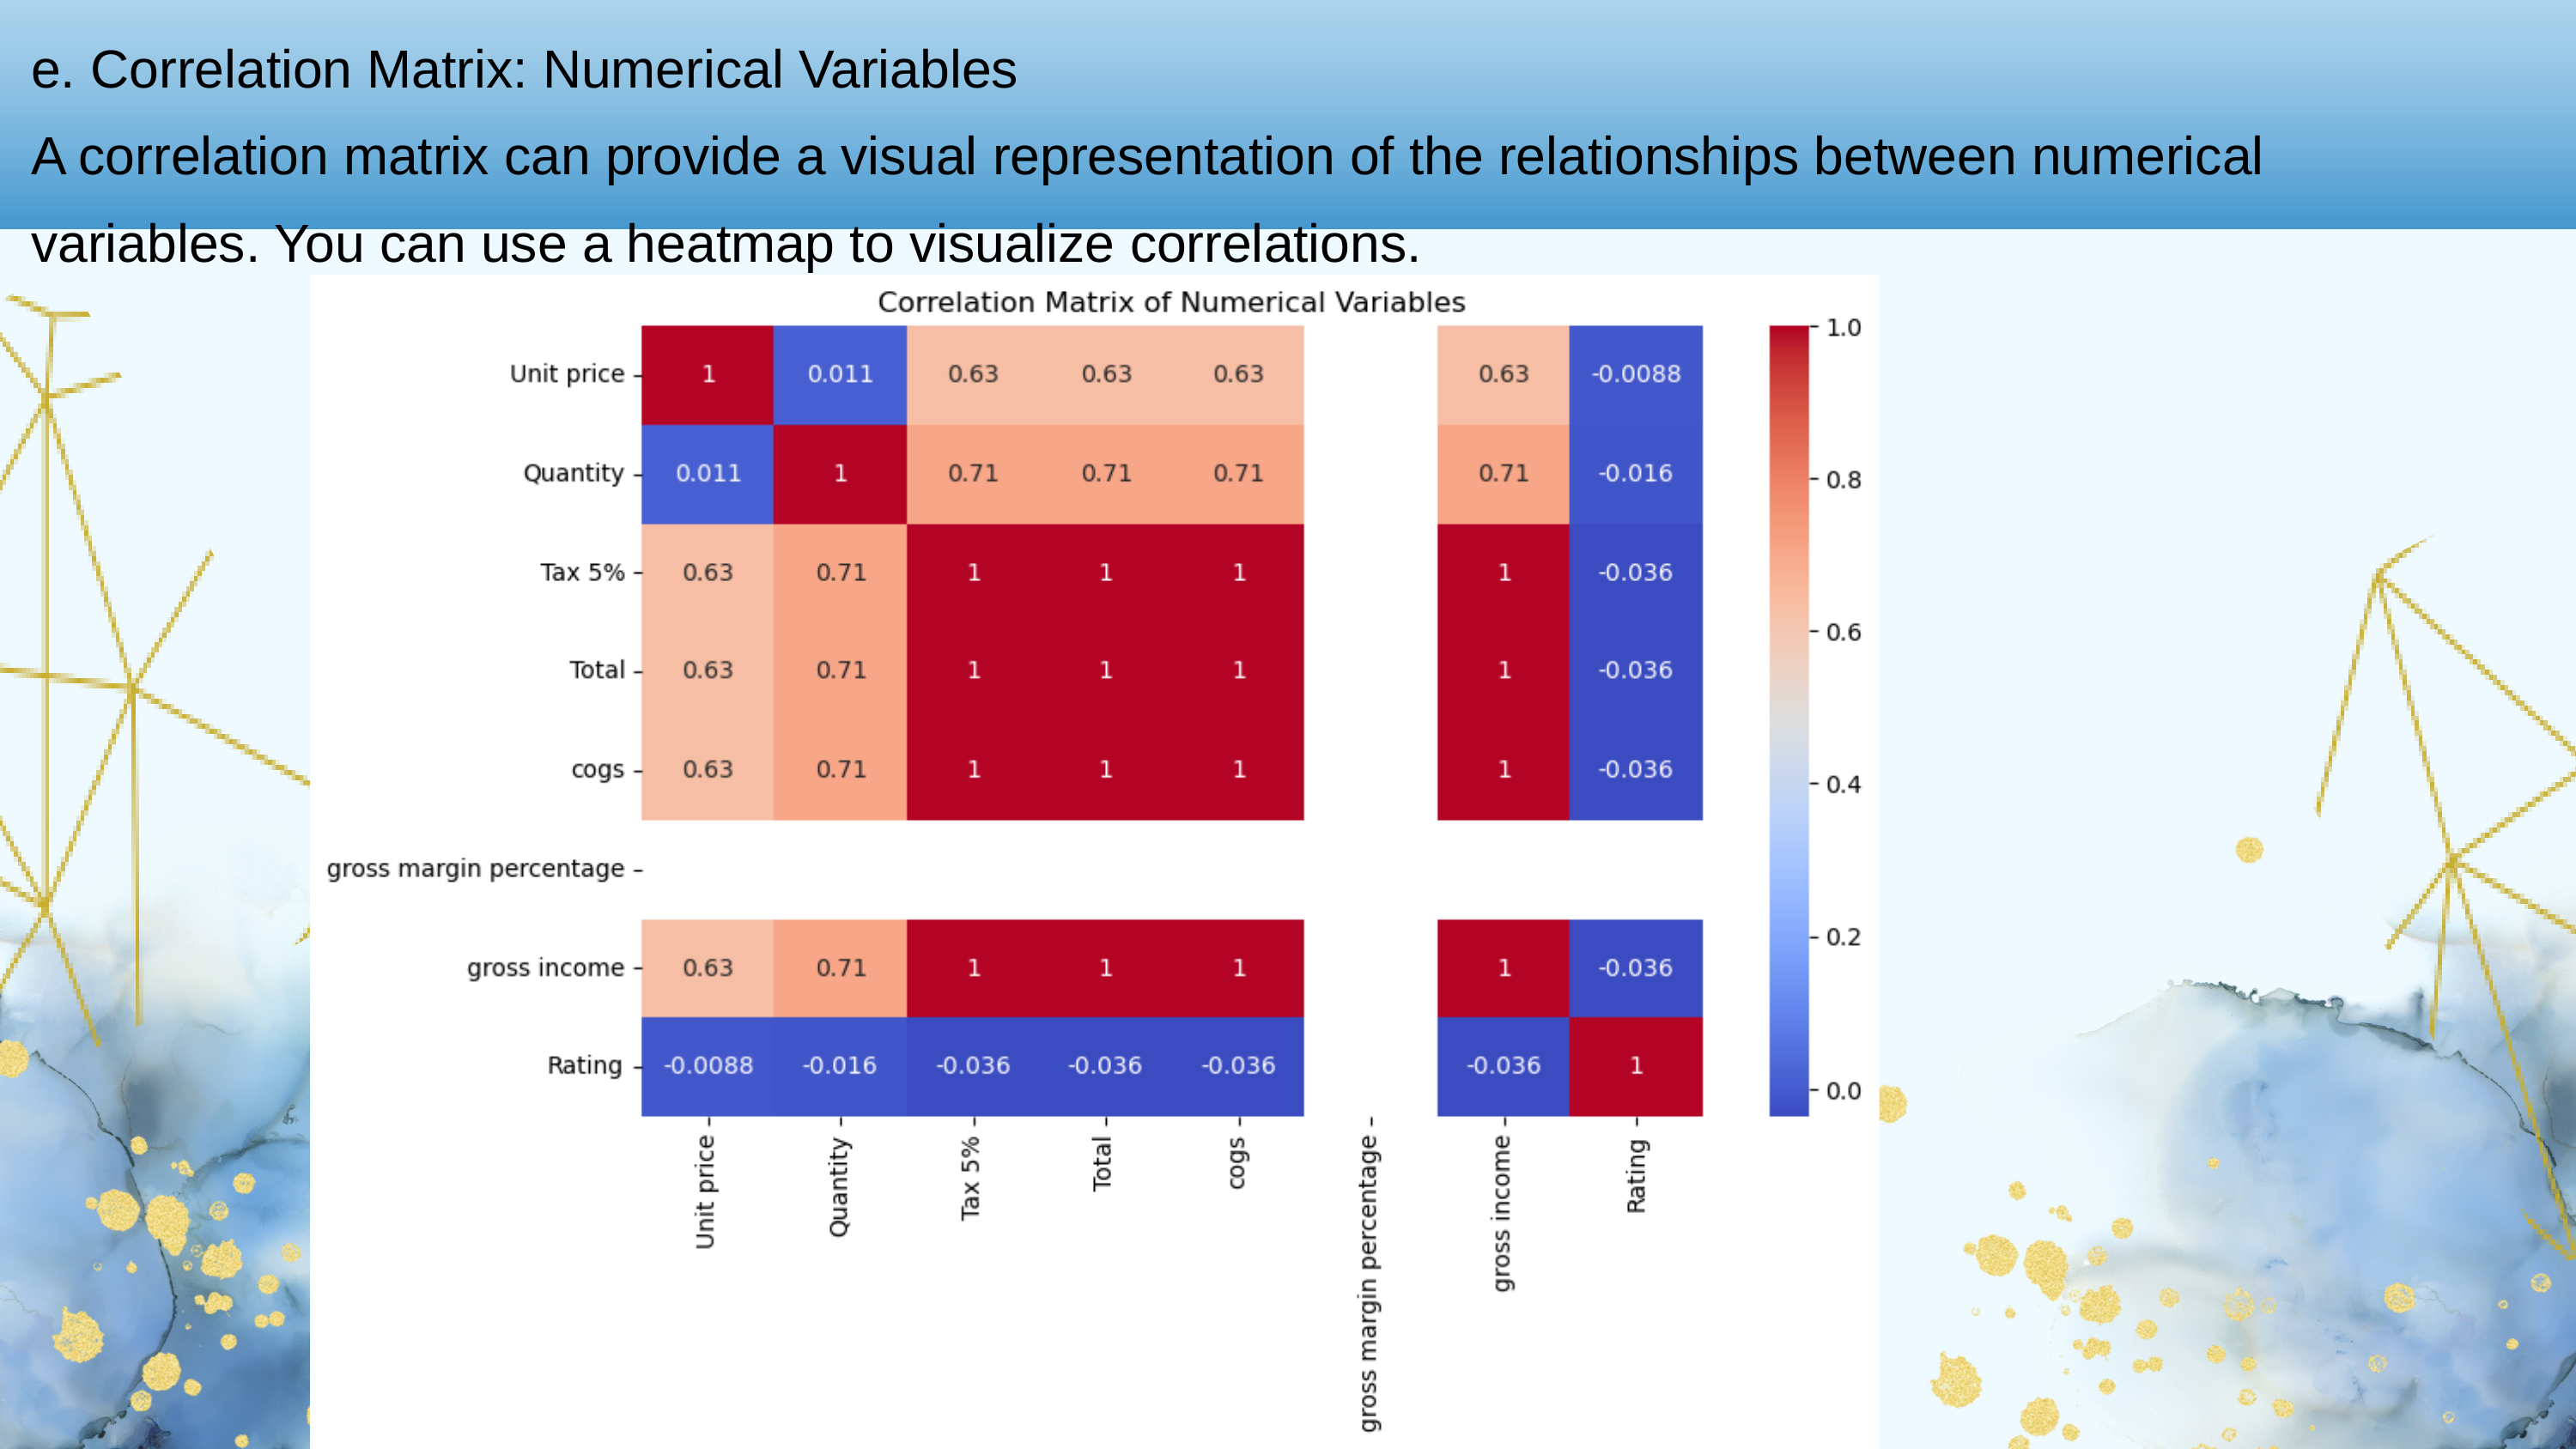

e. Correlation Matrix: Numerical Variables
A correlation matrix can provide a visual representation of the relationships between numerical variables. You can use a heatmap to visualize correlations.